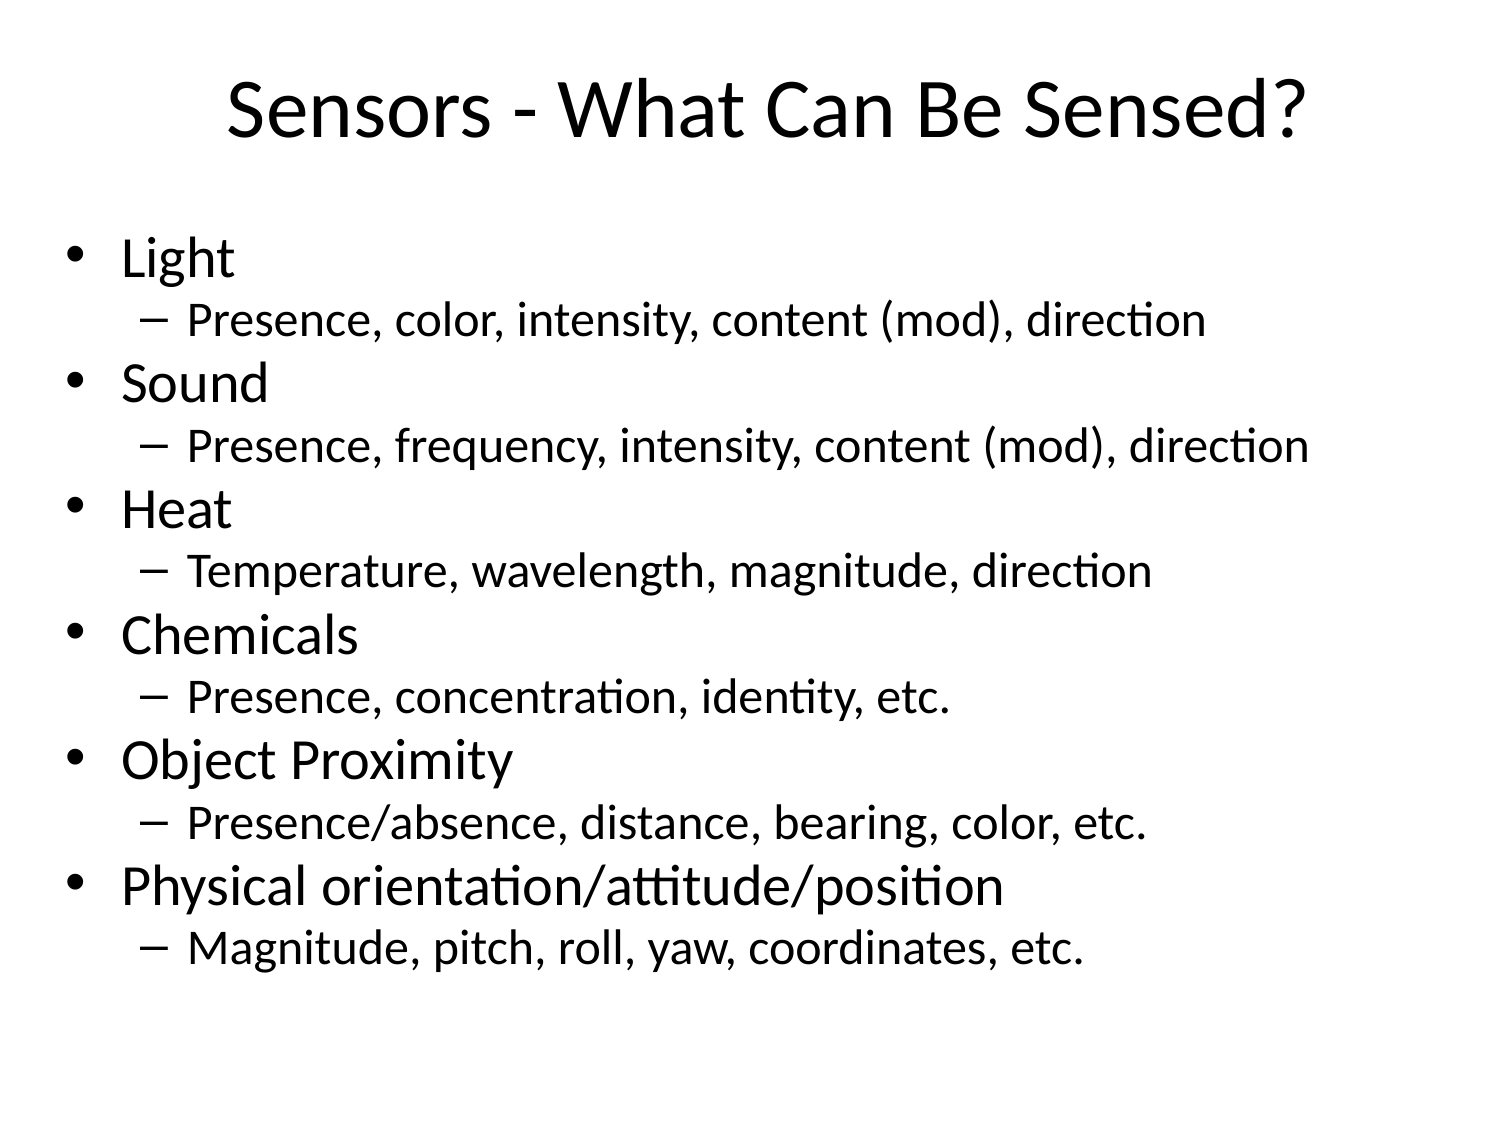

# Sensors - What Can Be Sensed?
Light
Presence, color, intensity, content (mod), direction
Sound
Presence, frequency, intensity, content (mod), direction
Heat
Temperature, wavelength, magnitude, direction
Chemicals
Presence, concentration, identity, etc.
Object Proximity
Presence/absence, distance, bearing, color, etc.
Physical orientation/attitude/position
Magnitude, pitch, roll, yaw, coordinates, etc.